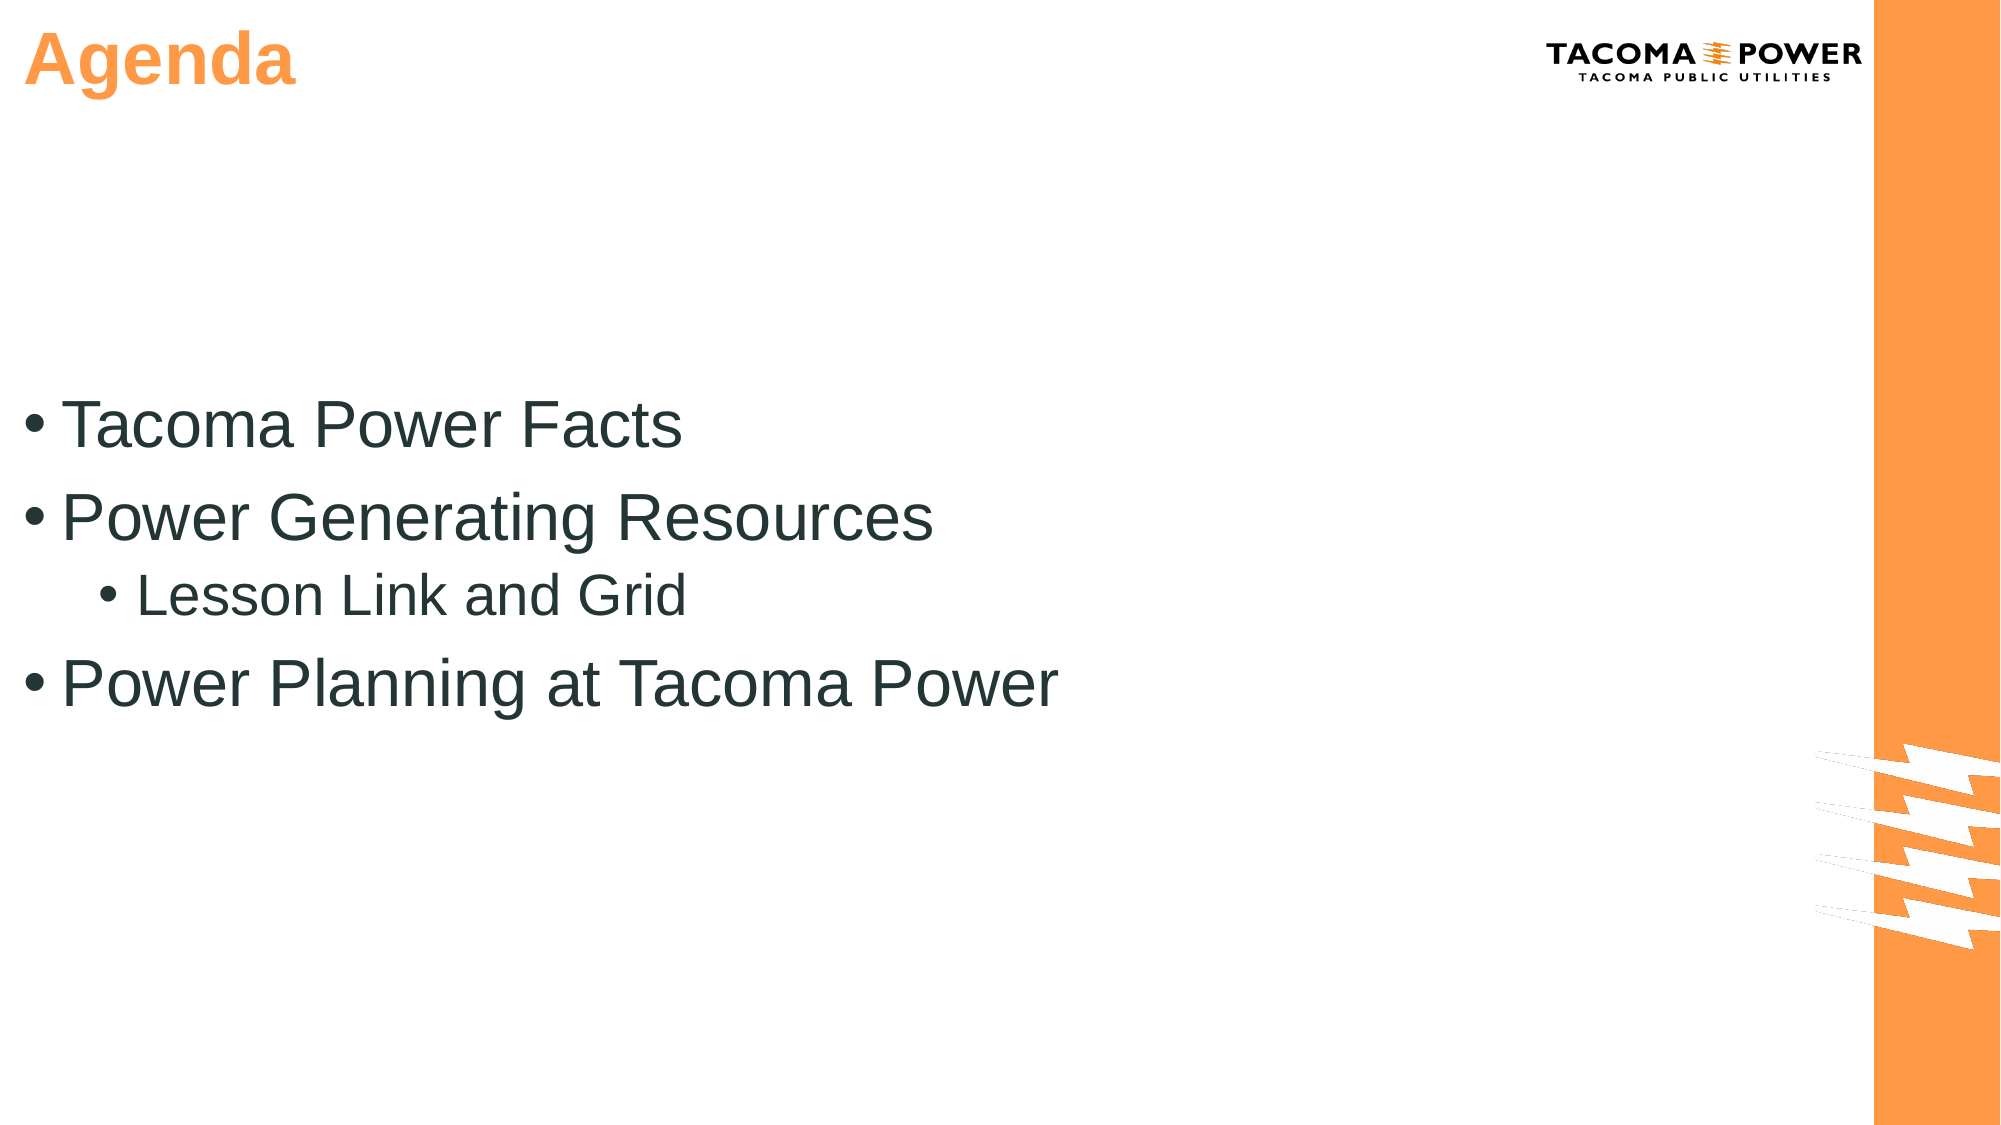

# Agenda
Tacoma Power Facts
Power Generating Resources
Lesson Link and Grid
Power Planning at Tacoma Power